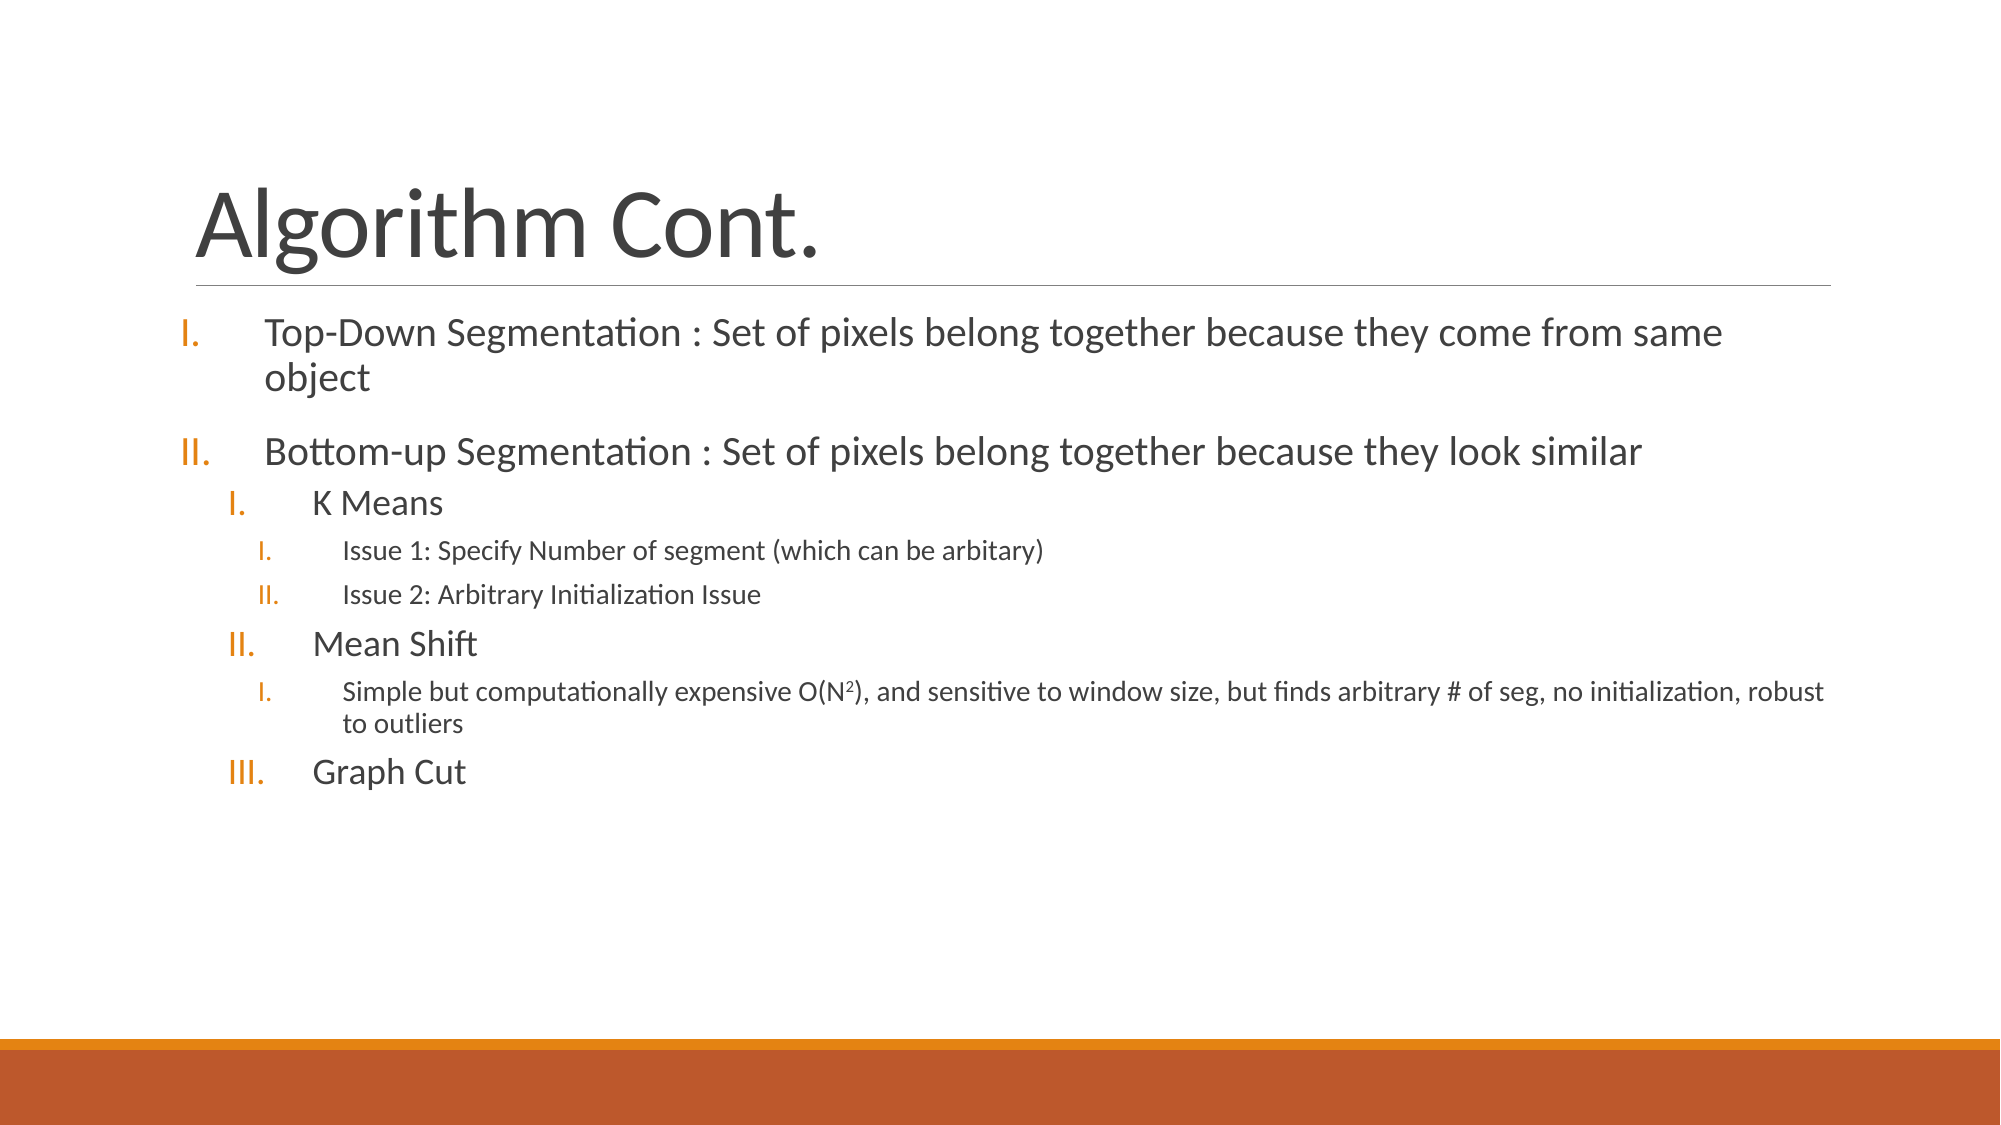

# Algorithm Cont.
Top-Down Segmentation : Set of pixels belong together because they come from same object
Bottom-up Segmentation : Set of pixels belong together because they look similar
K Means
Issue 1: Specify Number of segment (which can be arbitary)
Issue 2: Arbitrary Initialization Issue
Mean Shift
Simple but computationally expensive O(N2), and sensitive to window size, but finds arbitrary # of seg, no initialization, robust to outliers
Graph Cut